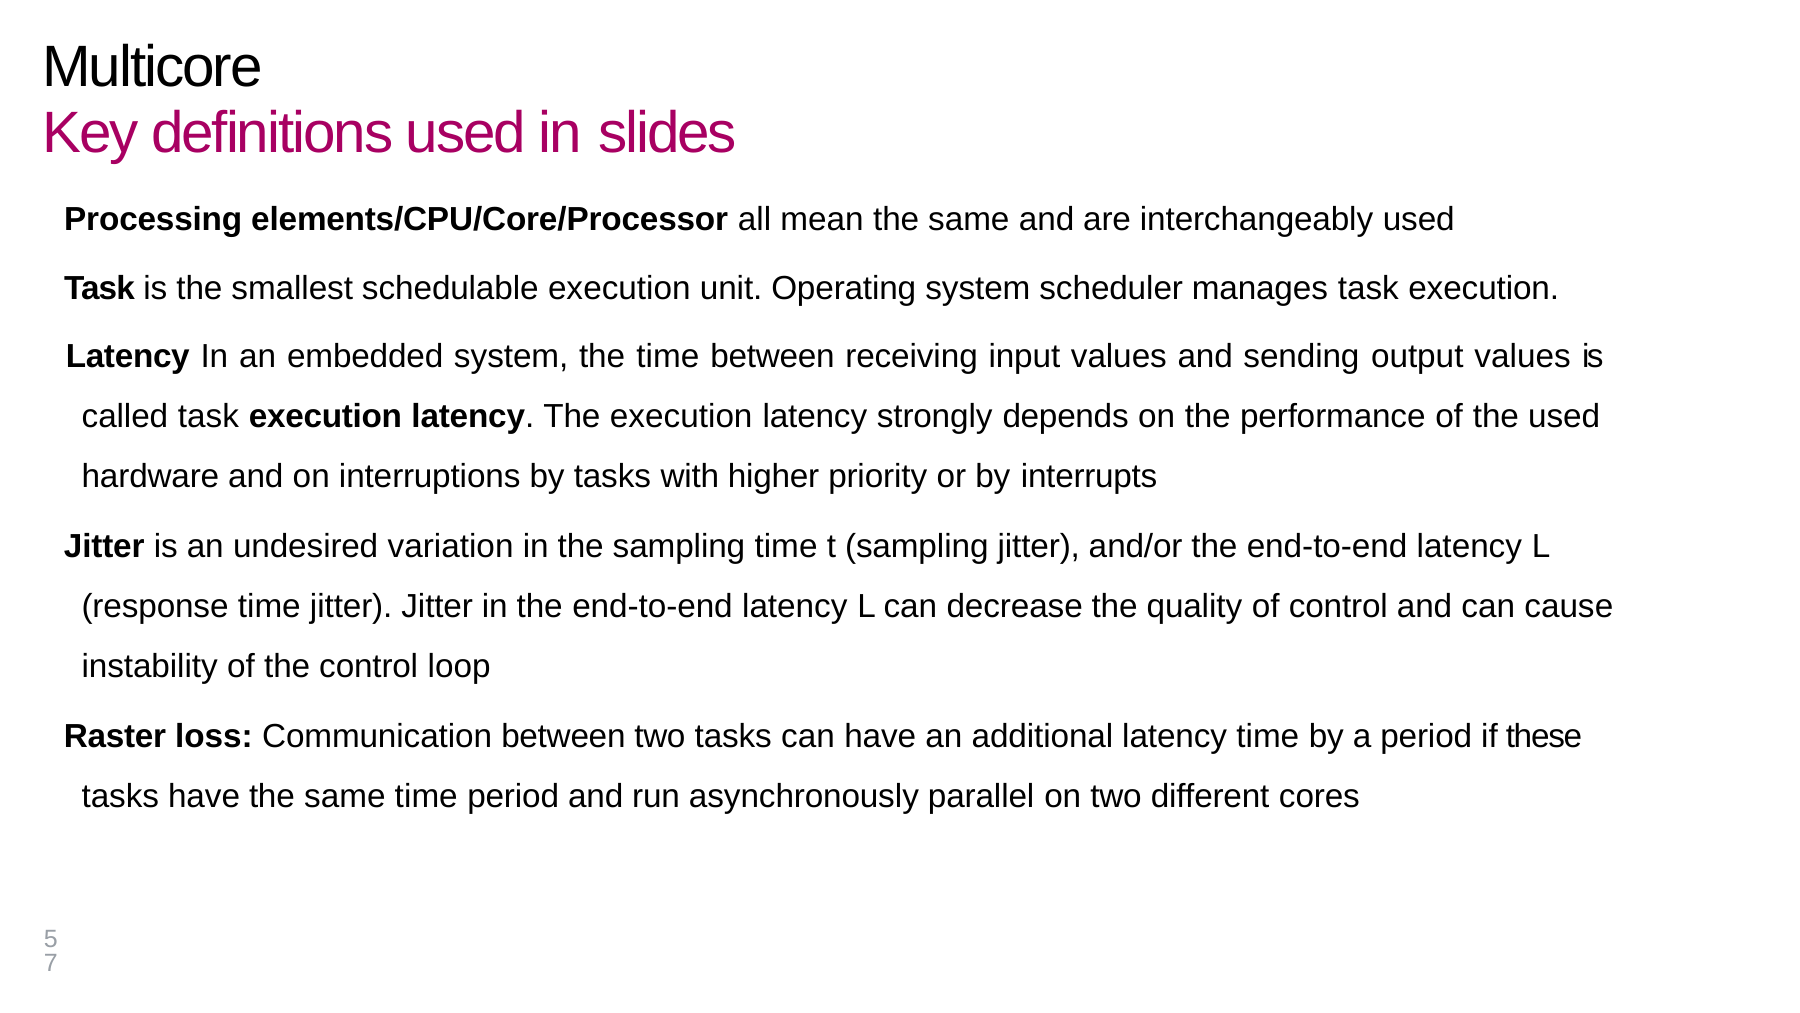

# Multicore
Key definitions used in slides
 Processing elements/CPU/Core/Processor all mean the same and are interchangeably used
 Task is the smallest schedulable execution unit. Operating system scheduler manages task execution.
 Latency In an embedded system, the time between receiving input values and sending output values is  called task execution latency. The execution latency strongly depends on the performance of the used  hardware and on interruptions by tasks with higher priority or by interrupts
 Jitter is an undesired variation in the sampling time t (sampling jitter), and/or the end-to-end latency L  (response time jitter). Jitter in the end-to-end latency L can decrease the quality of control and can cause  instability of the control loop
 Raster loss: Communication between two tasks can have an additional latency time by a period if these  tasks have the same time period and run asynchronously parallel on two different cores
57